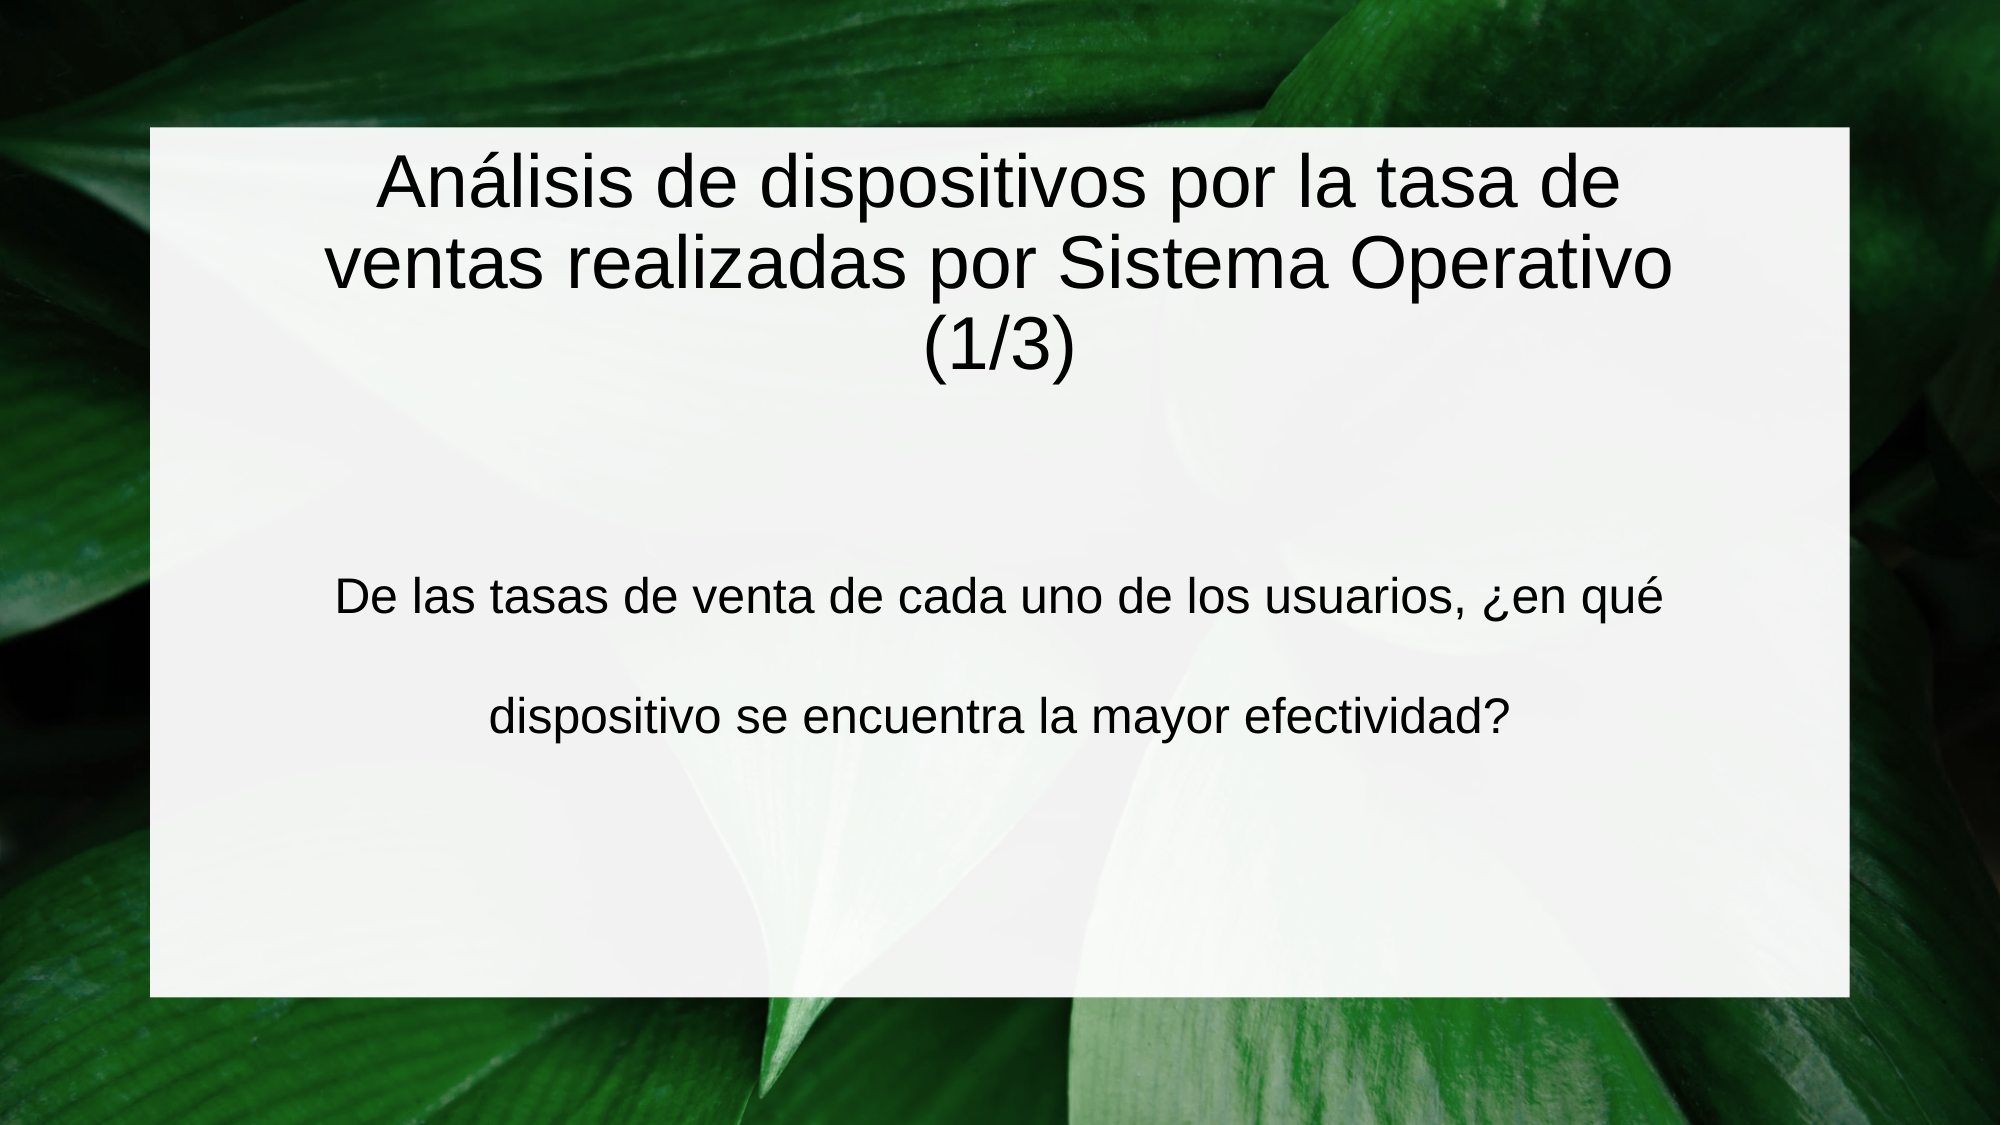

# Análisis de dispositivos por la tasa de ventas realizadas por Sistema Operativo (1/3)
De las tasas de venta de cada uno de los usuarios, ¿en qué dispositivo se encuentra la mayor efectividad?